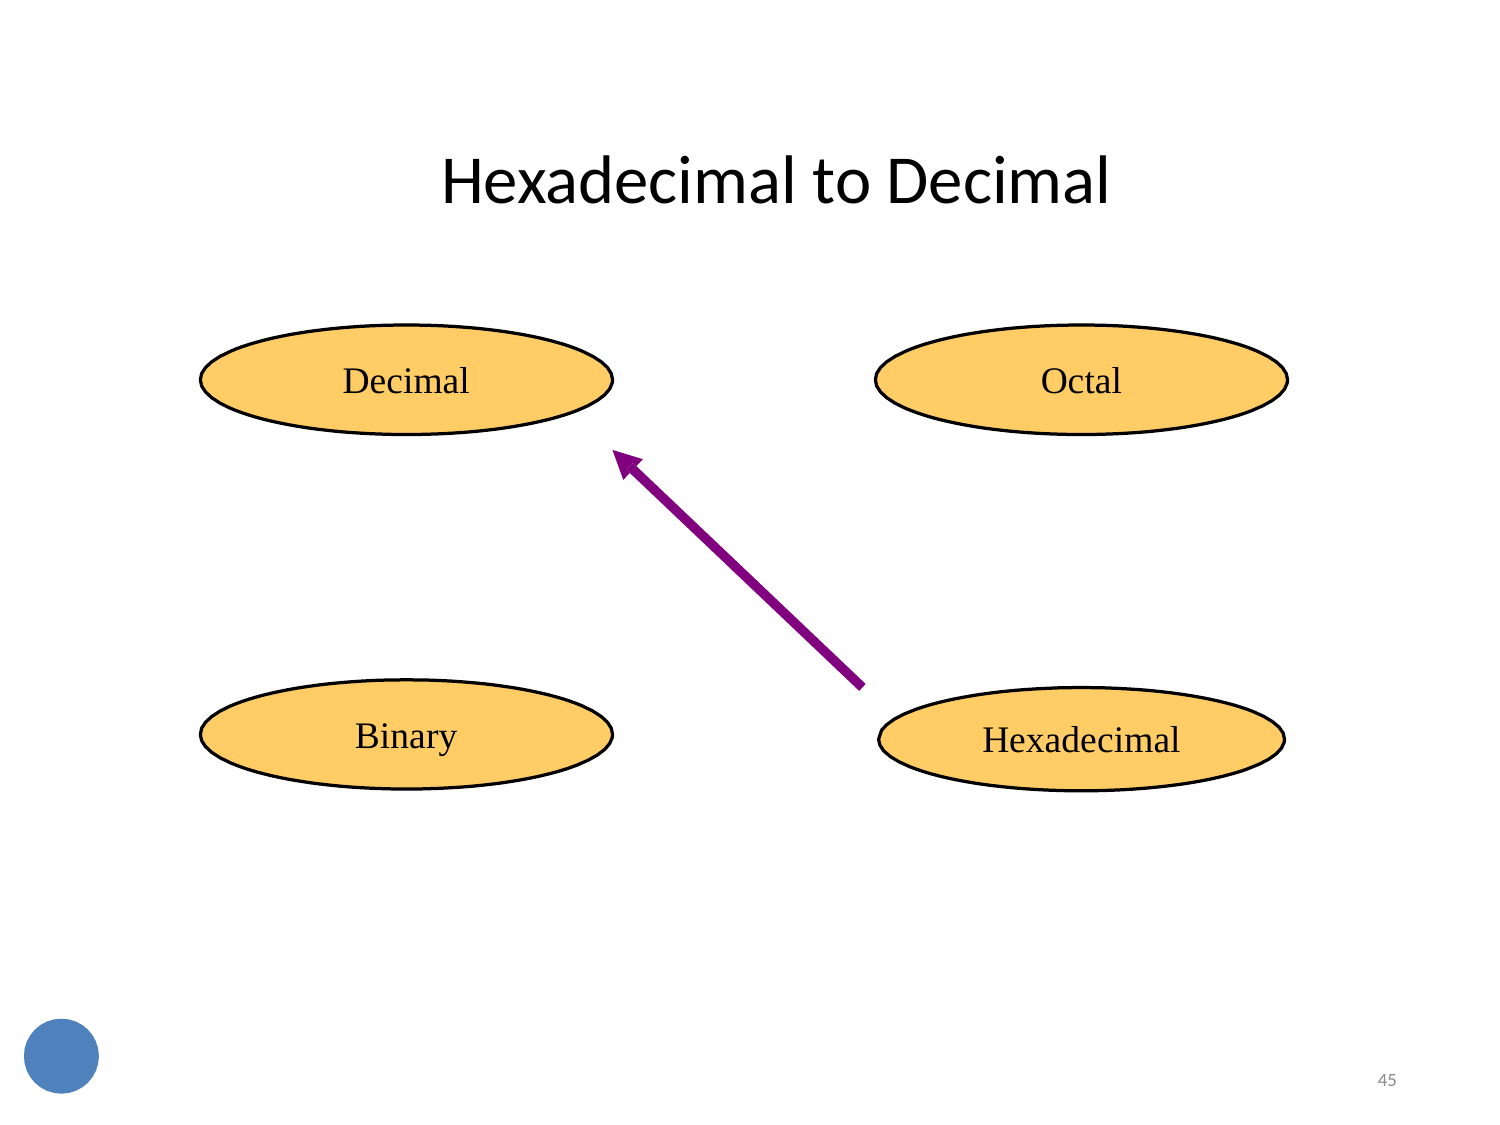

45
# Hexadecimal to Decimal

Decimal
Octal

Binary
Hexadecimal